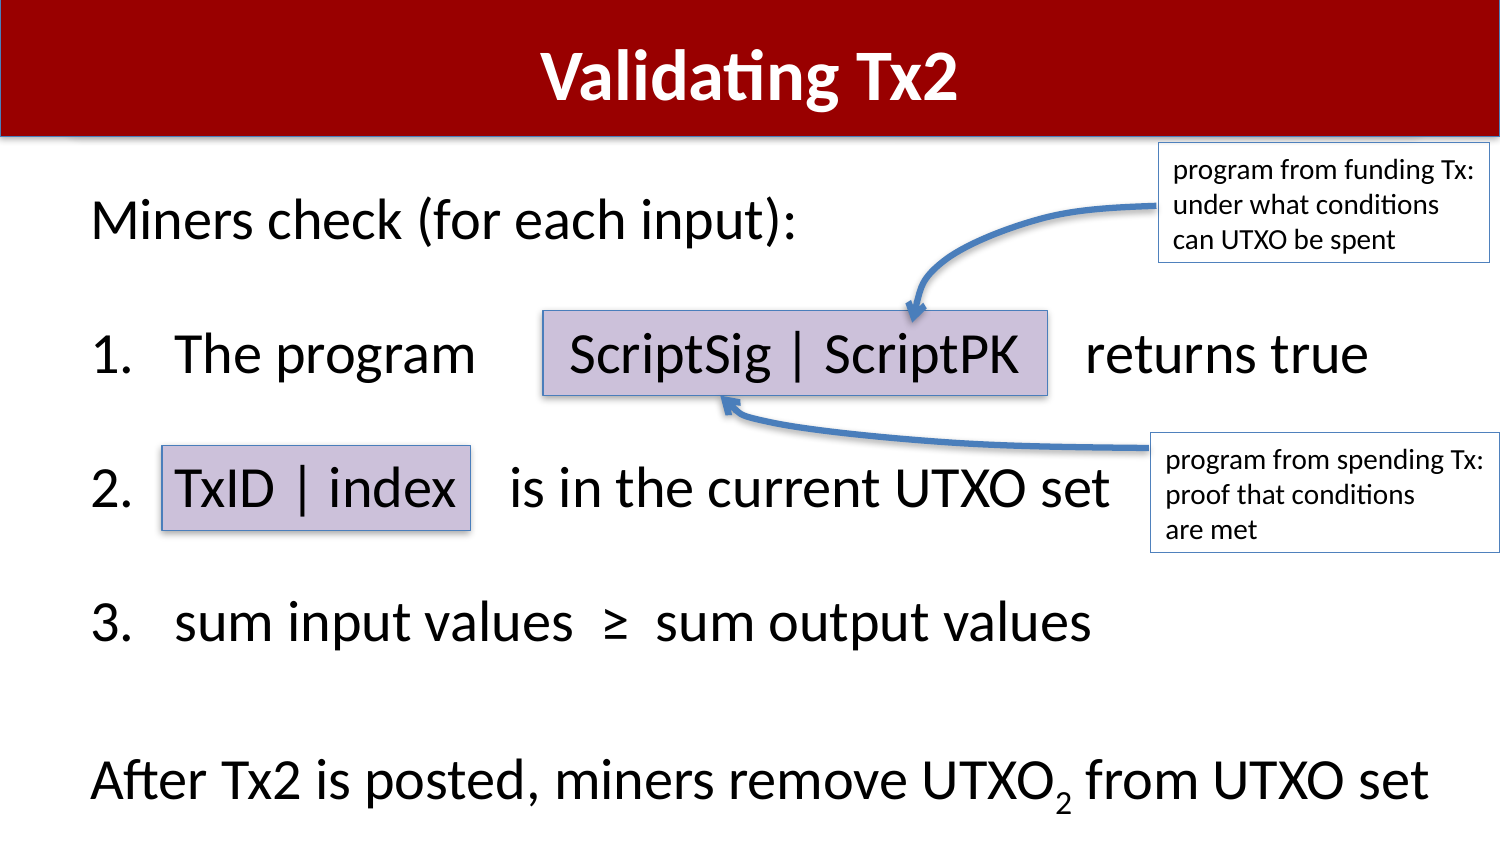

# Validating Tx2
program from funding Tx:
under what conditions
can UTXO be spent
Miners check (for each input):
The program       ScriptSig | ScriptPK     returns true
TxID | index    is in the current UTXO set
sum input values  ≥  sum output values
After Tx2 is posted, miners remove UTXO2 from UTXO set

program from spending Tx:
proof that conditions
are met